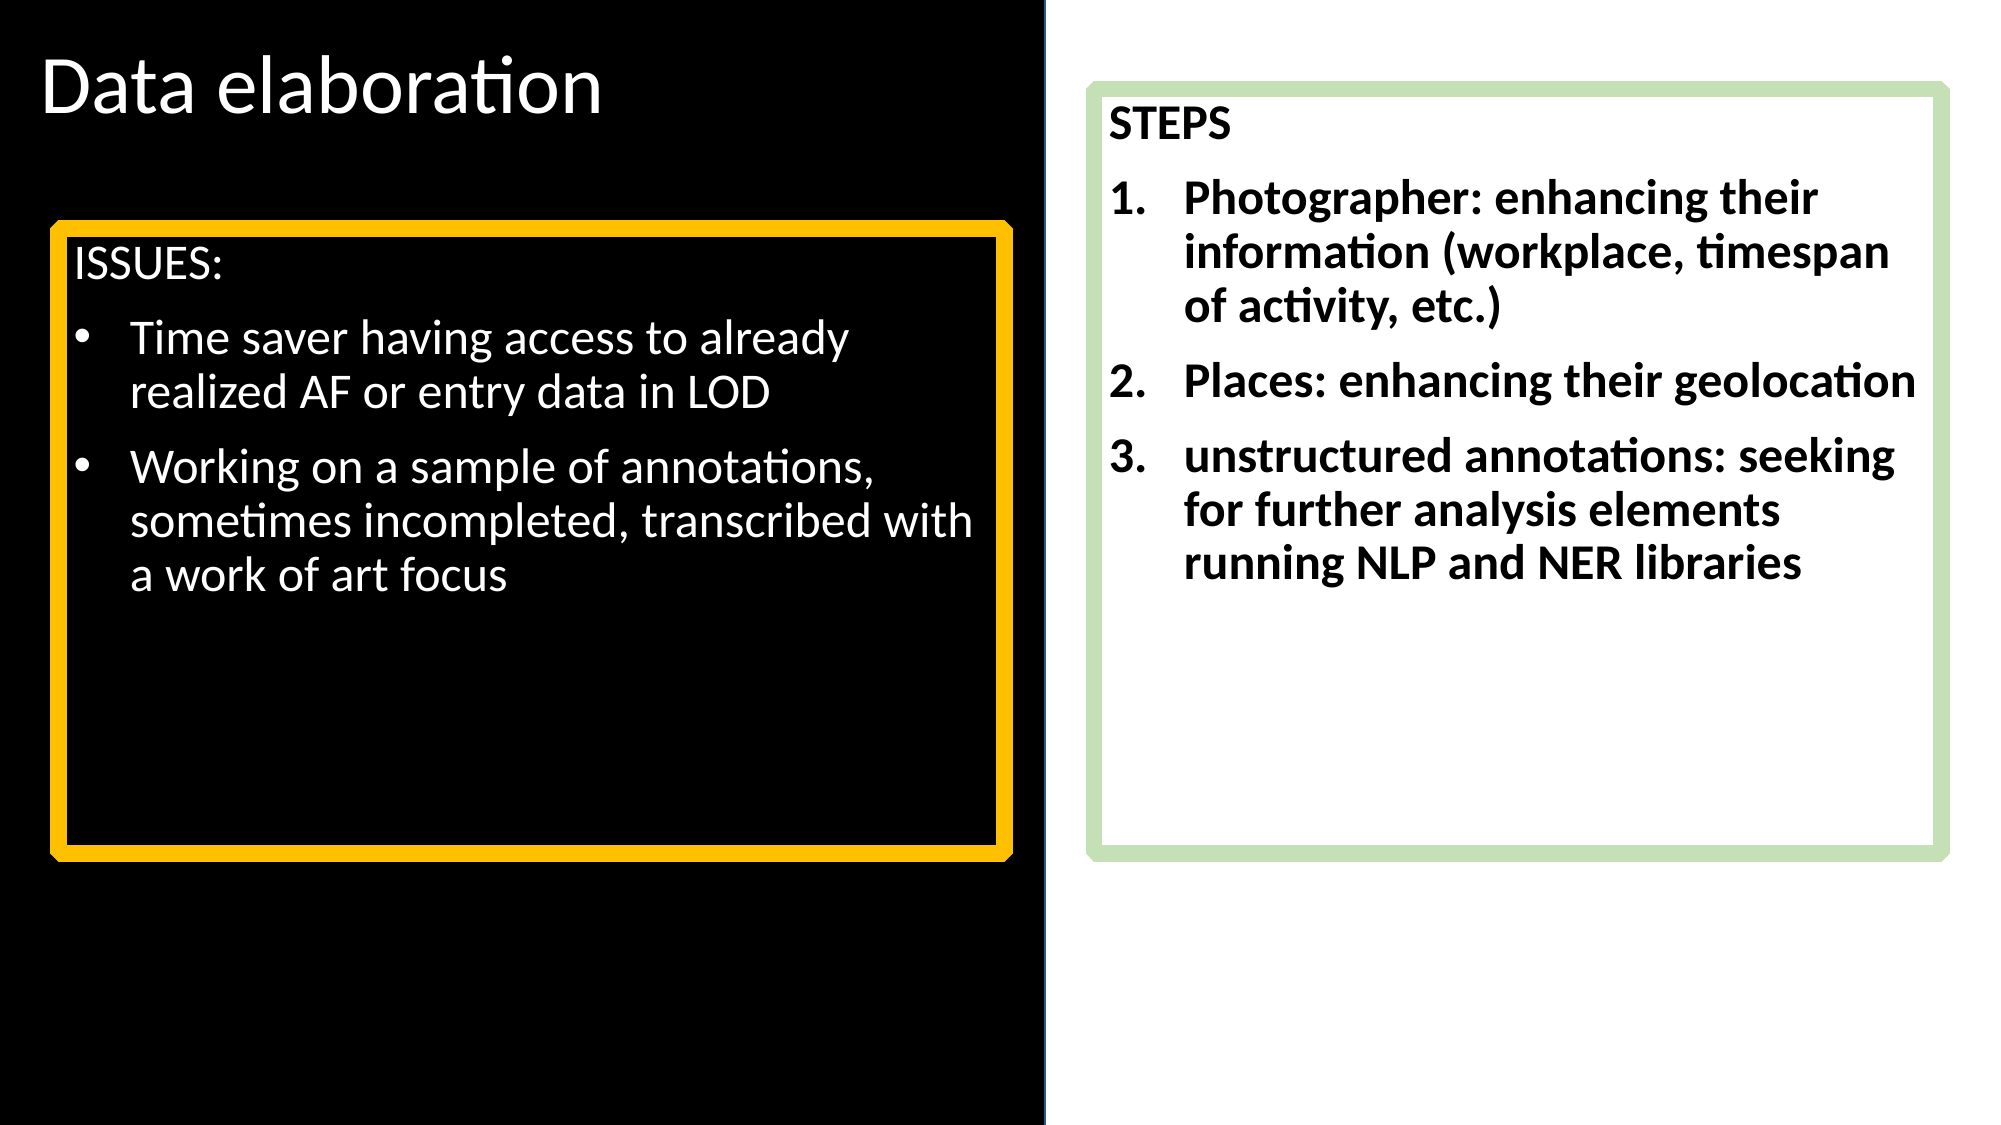

Data elaboration
STEPS
Photographer: enhancing their information (workplace, timespan of activity, etc.)
Places: enhancing their geolocation
unstructured annotations: seeking for further analysis elements running NLP and NER libraries
ISSUES:
Time saver having access to already realized AF or entry data in LOD
Working on a sample of annotations, sometimes incompleted, transcribed with a work of art focus